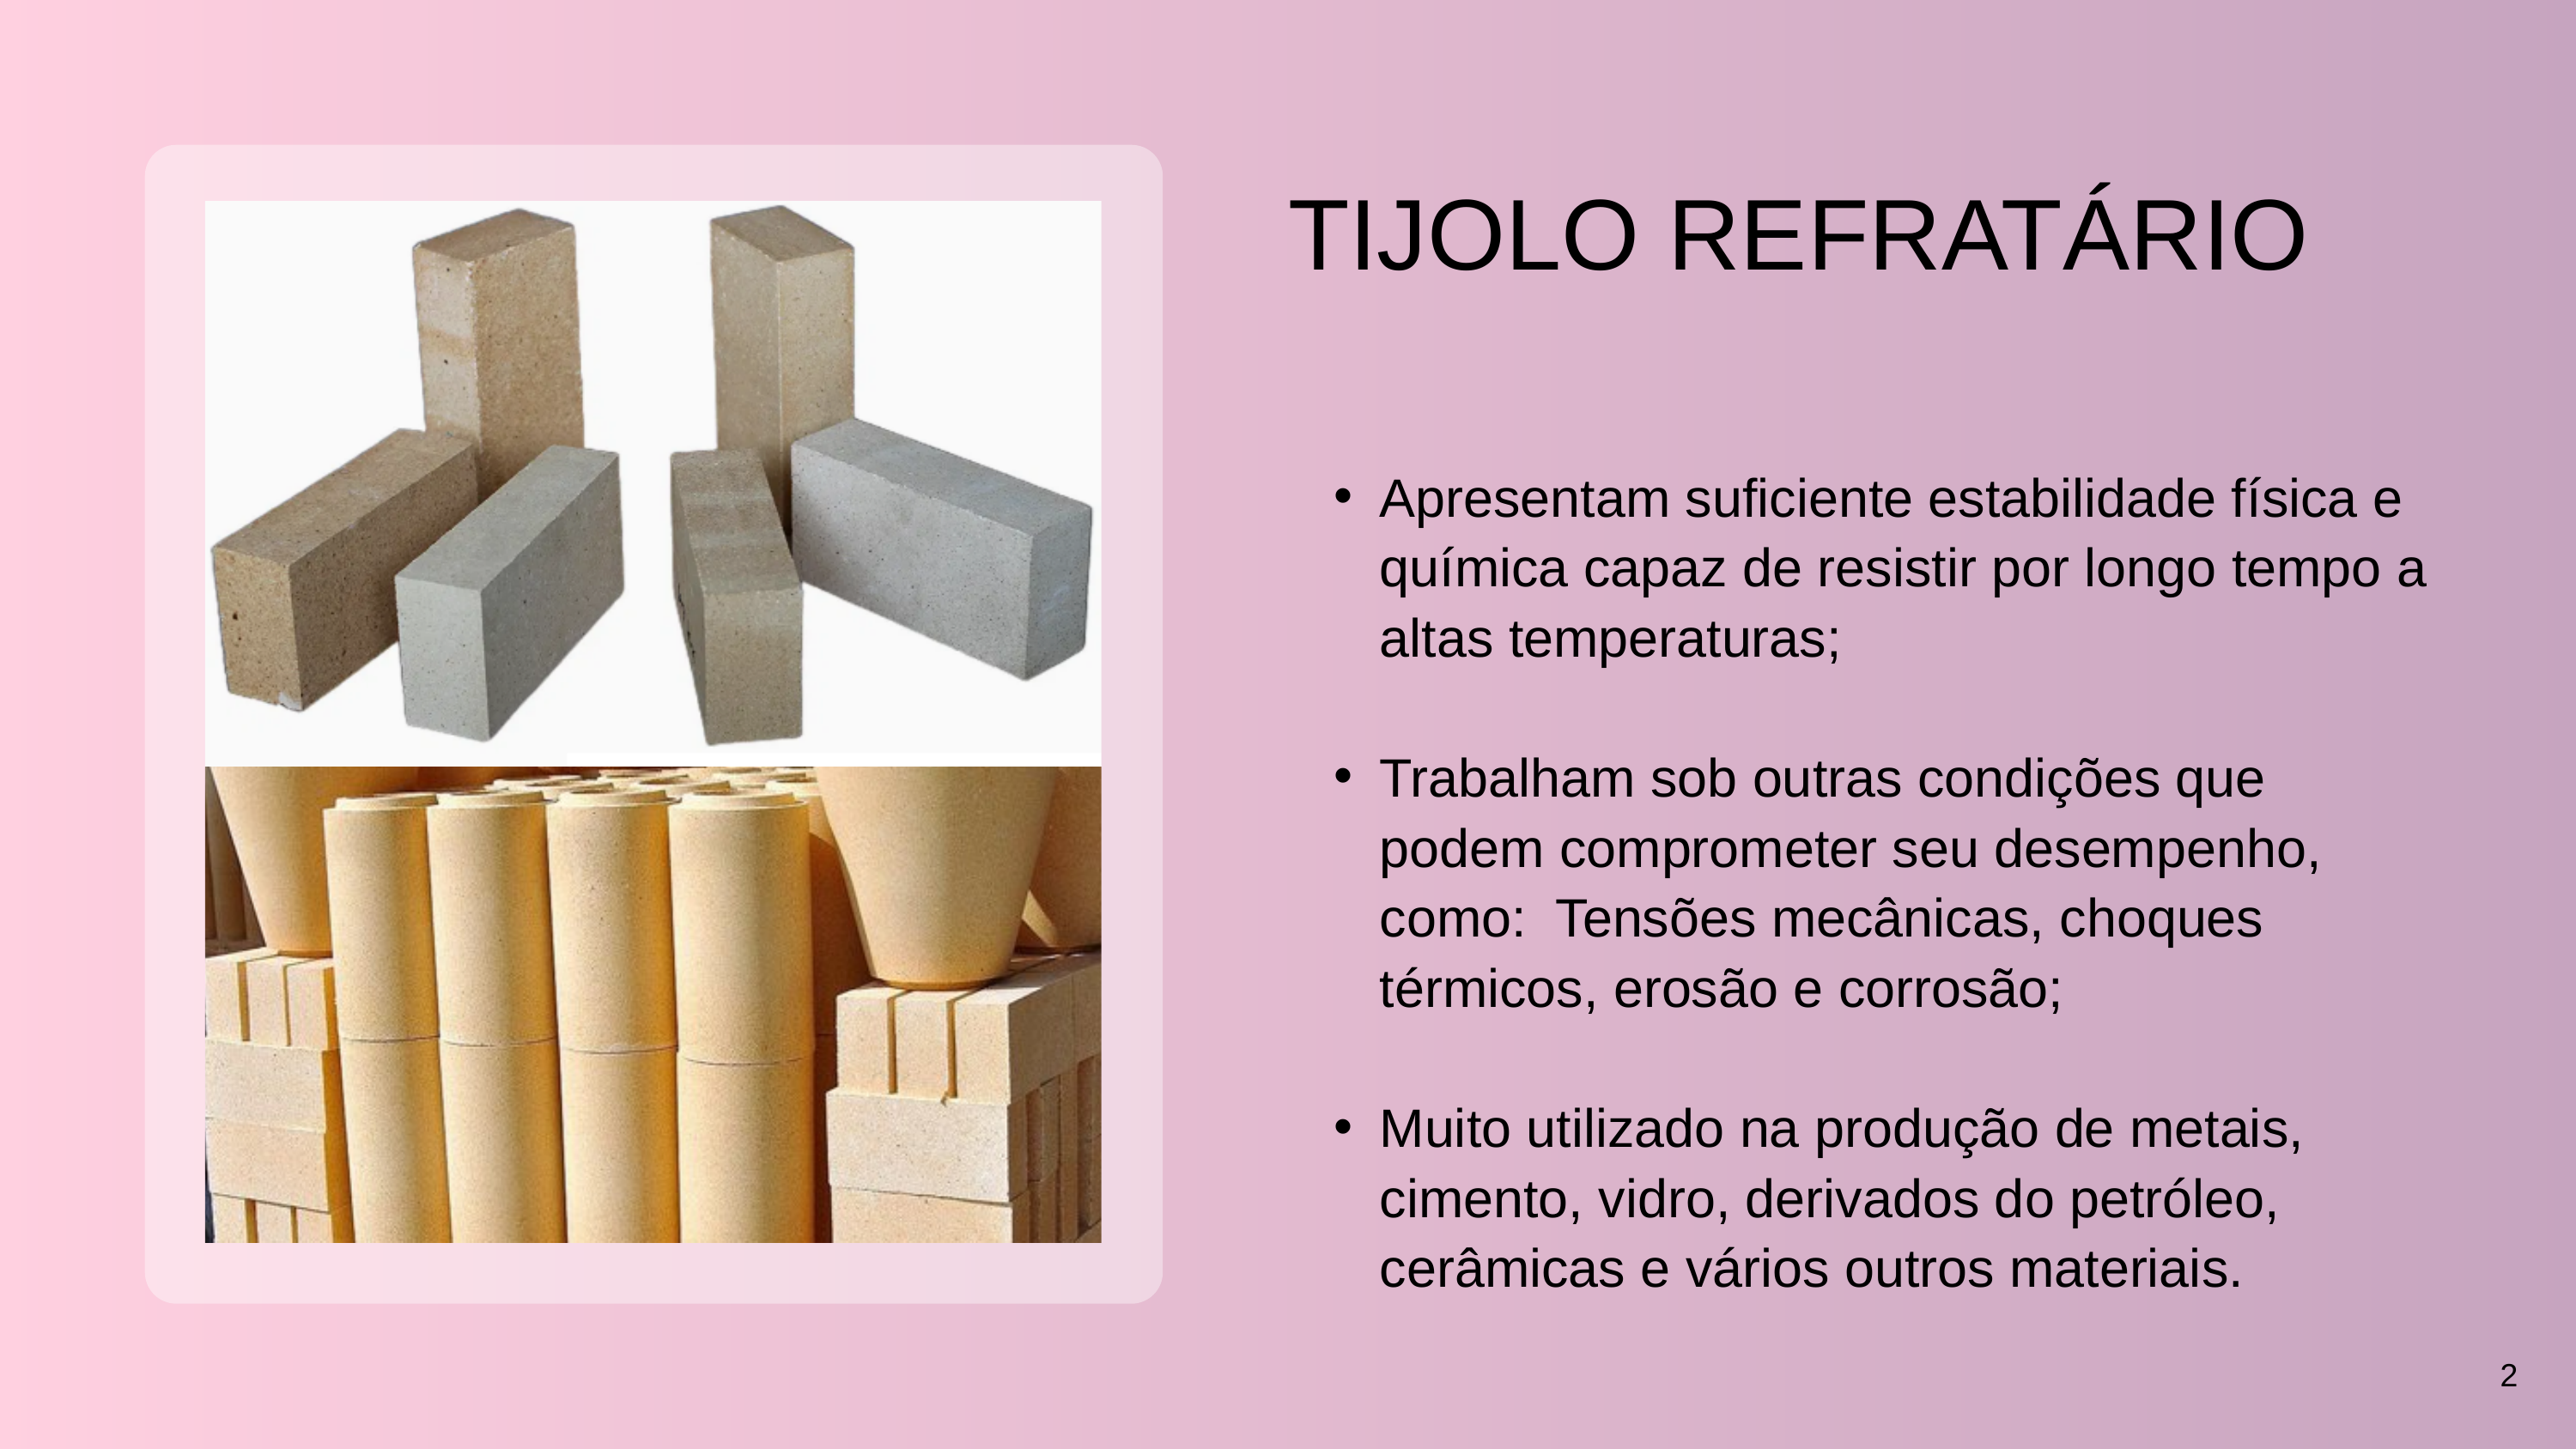

TIJOLO REFRATÁRIO
Apresentam suficiente estabilidade física e química capaz de resistir por longo tempo a altas temperaturas;

Trabalham sob outras condições que podem comprometer seu desempenho, como:  Tensões mecânicas, choques térmicos, erosão e corrosão;

Muito utilizado na produção de metais, cimento, vidro, derivados do petróleo, cerâmicas e vários outros materiais.

2